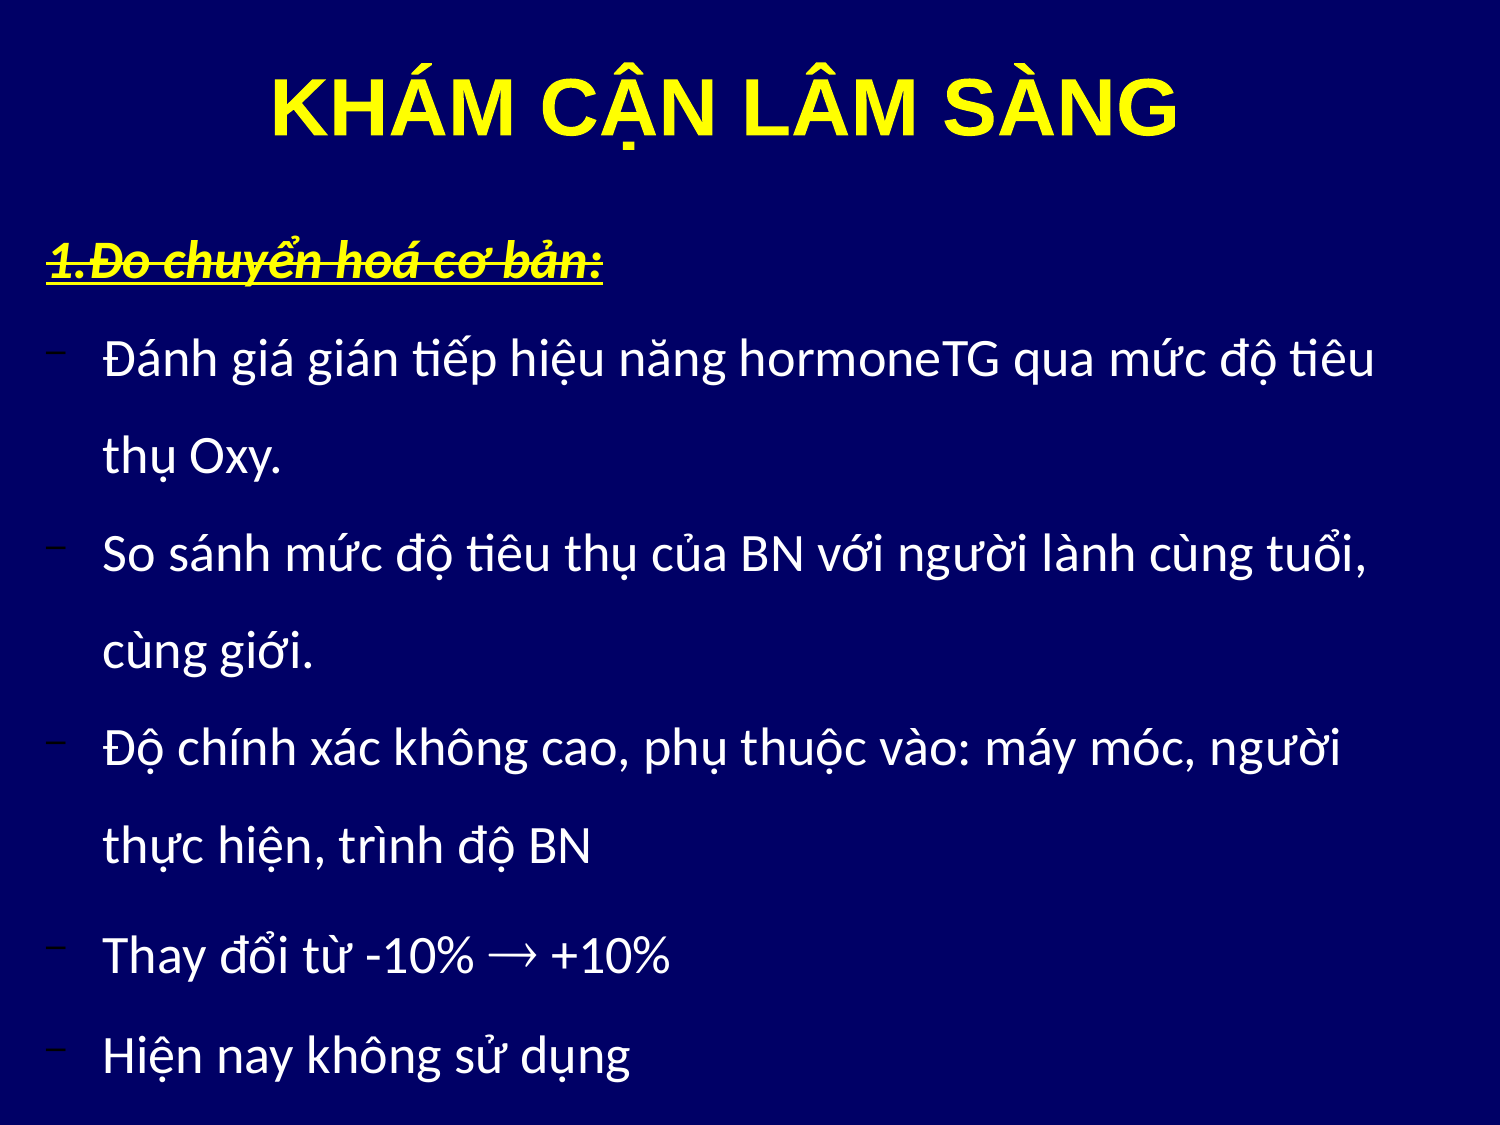

KHÁM CẬN LÂM SÀNG
1.Đo chuyển hoá cơ bản:
Đánh giá gián tiếp hiệu năng hormoneTG qua mức độ tiêu thụ Oxy.
So sánh mức độ tiêu thụ của BN với người lành cùng tuổi, cùng giới.
Độ chính xác không cao, phụ thuộc vào: máy móc, người thực hiện, trình độ BN
Thay đổi từ -10% → +10%
Hiện nay không sử dụng